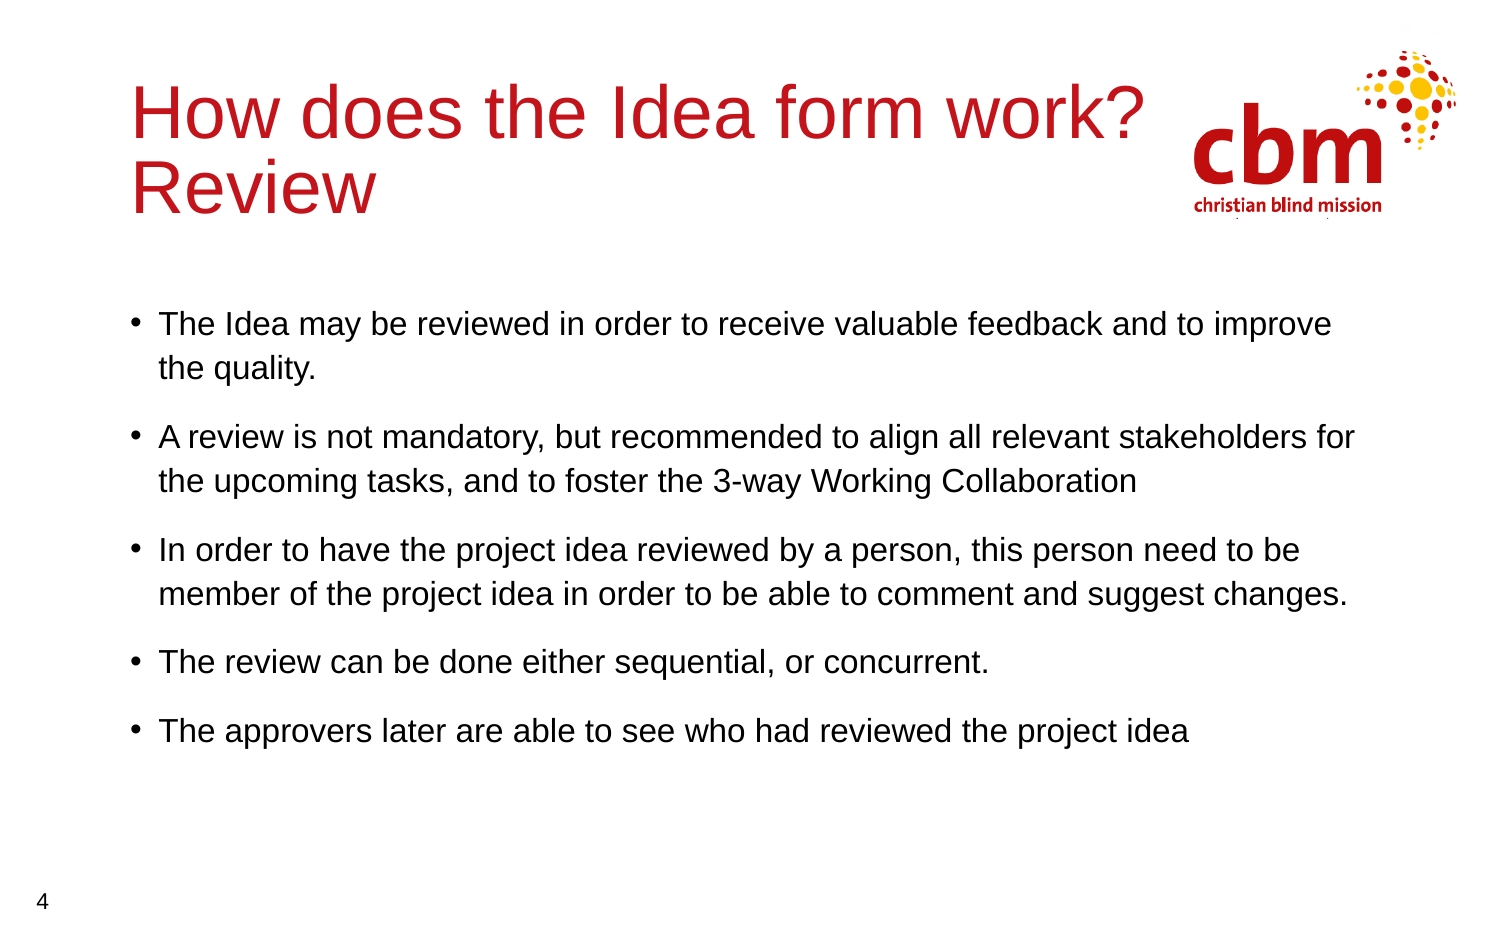

# How does the Idea form work? Review
The Idea may be reviewed in order to receive valuable feedback and to improve the quality.
A review is not mandatory, but recommended to align all relevant stakeholders for the upcoming tasks, and to foster the 3-way Working Collaboration
In order to have the project idea reviewed by a person, this person need to be member of the project idea in order to be able to comment and suggest changes.
The review can be done either sequential, or concurrent.
The approvers later are able to see who had reviewed the project idea

4